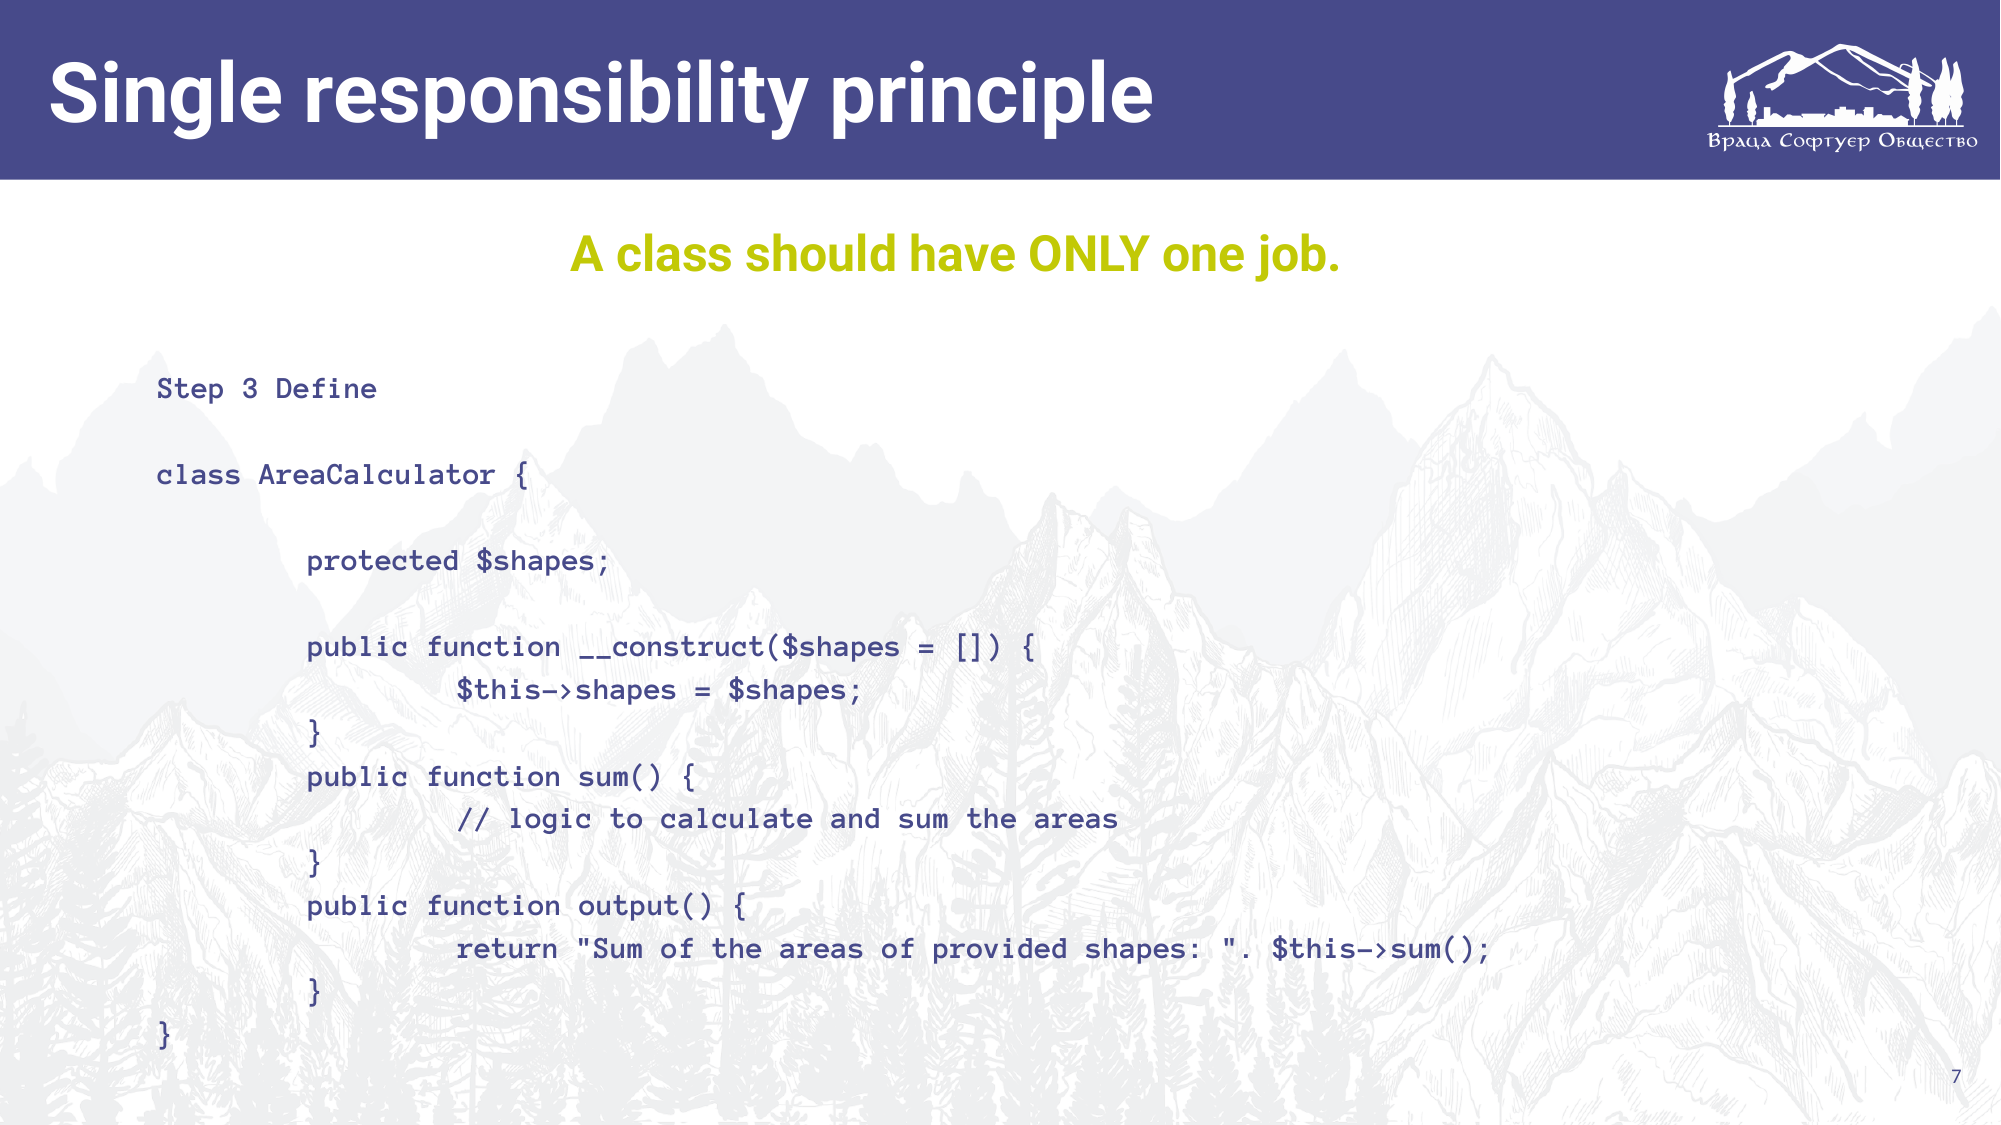

# Single responsibility principle
A class should have ONLY one job.
Step 3 Define

class AreaCalculator {

	protected $shapes;

	public function __construct($shapes = []) {
    		$this->shapes = $shapes;
	}
	public function sum() {
    		// logic to calculate and sum the areas
	}
	public function output() {
 		return "Sum of the areas of provided shapes: ". $this->sum();
	}
}

7